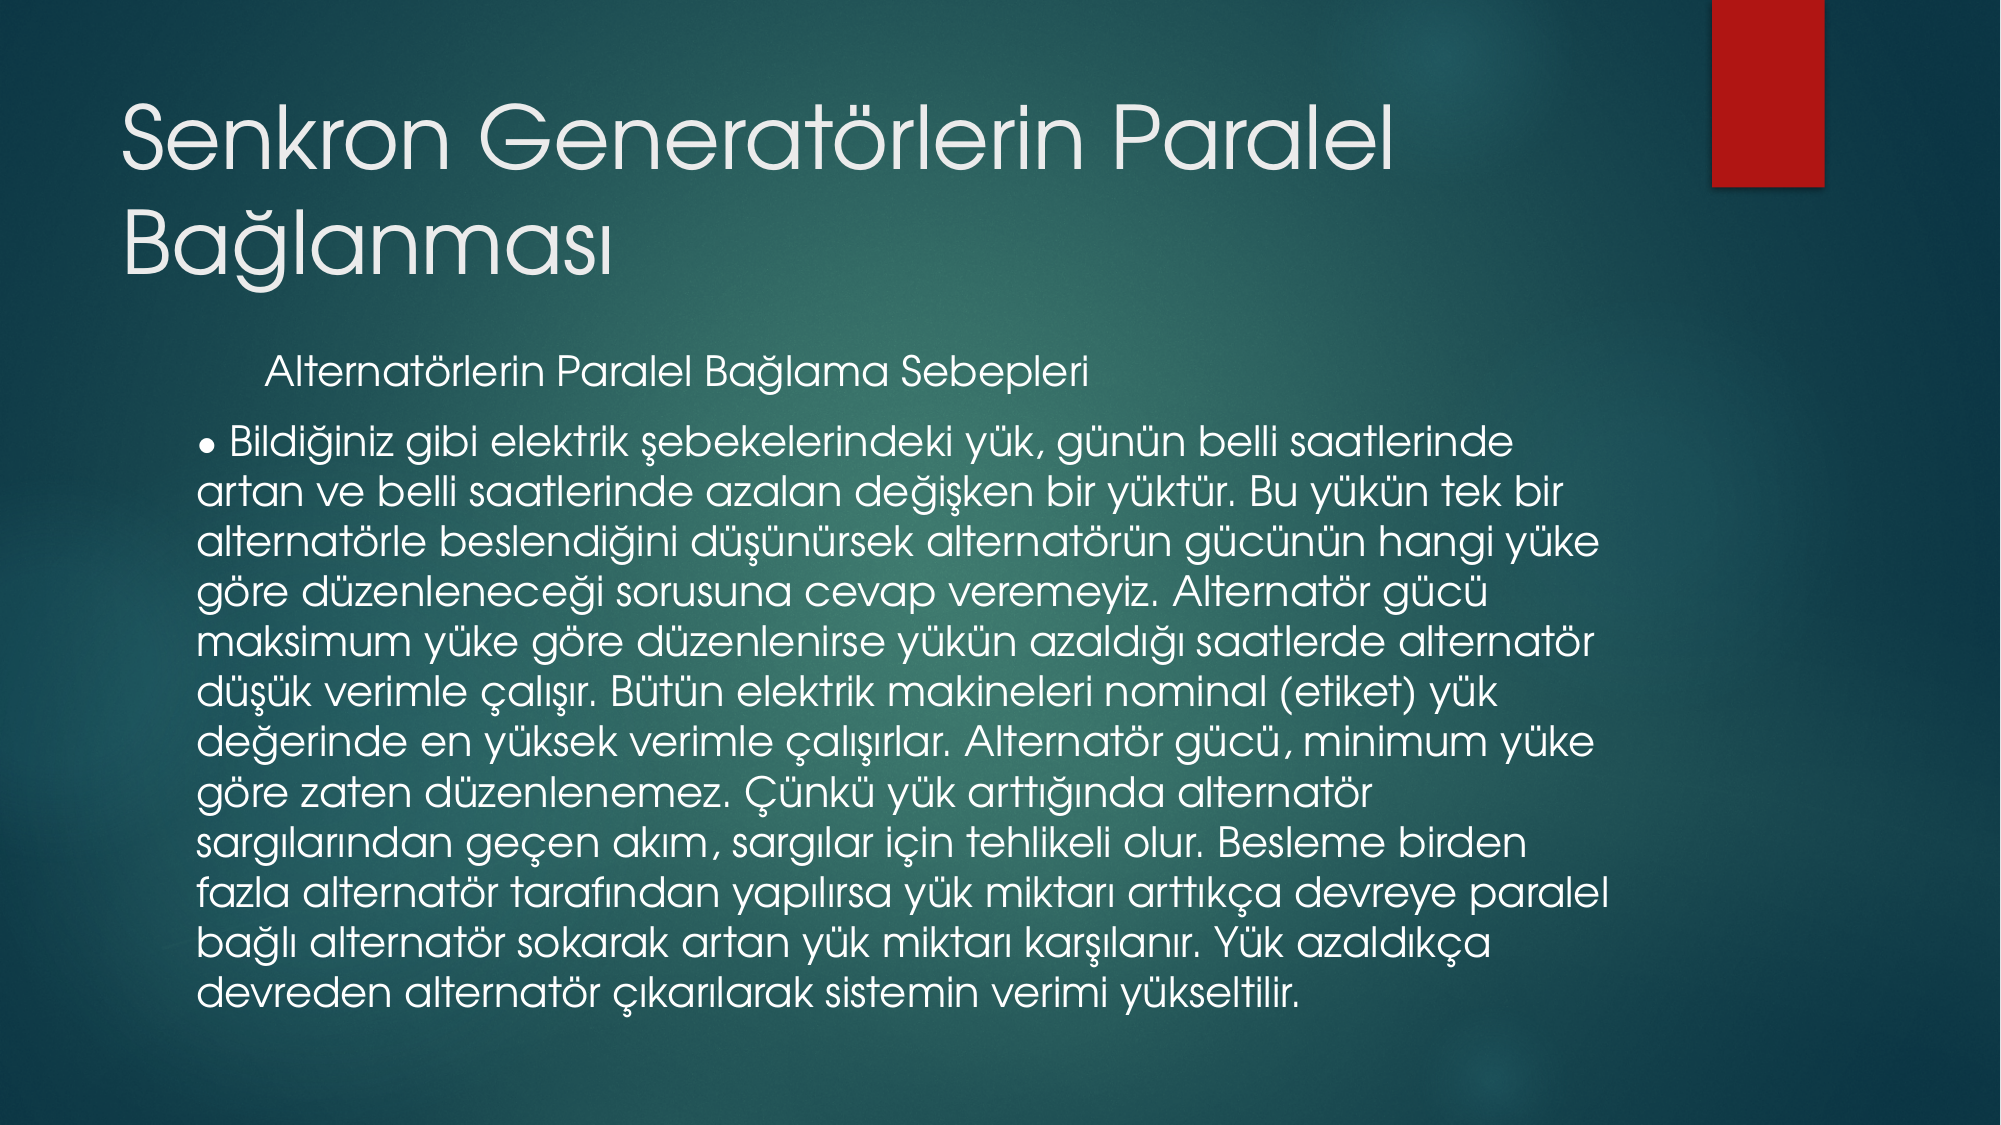

# Senkron Generatörlerin Paralel Bağlanması
      Alternatörlerin Paralel Bağlama Sebepleri
• Bildiğiniz gibi elektrik şebekelerindeki yük, günün belli saatlerinde artan ve belli saatlerinde azalan değişken bir yüktür. Bu yükün tek bir alternatörle beslendiğini düşünürsek alternatörün gücünün hangi yüke göre düzenleneceği sorusuna cevap veremeyiz. Alternatör gücü maksimum yüke göre düzenlenirse yükün azaldığı saatlerde alternatör düşük verimle çalışır. Bütün elektrik makineleri nominal (etiket) yük değerinde en yüksek verimle çalışırlar. Alternatör gücü, minimum yüke göre zaten düzenlenemez. Çünkü yük arttığında alternatör sargılarından geçen akım, sargılar için tehlikeli olur. Besleme birden fazla alternatör tarafından yapılırsa yük miktarı arttıkça devreye paralel bağlı alternatör sokarak artan yük miktarı karşılanır. Yük azaldıkça devreden alternatör çıkarılarak sistemin verimi yükseltilir.